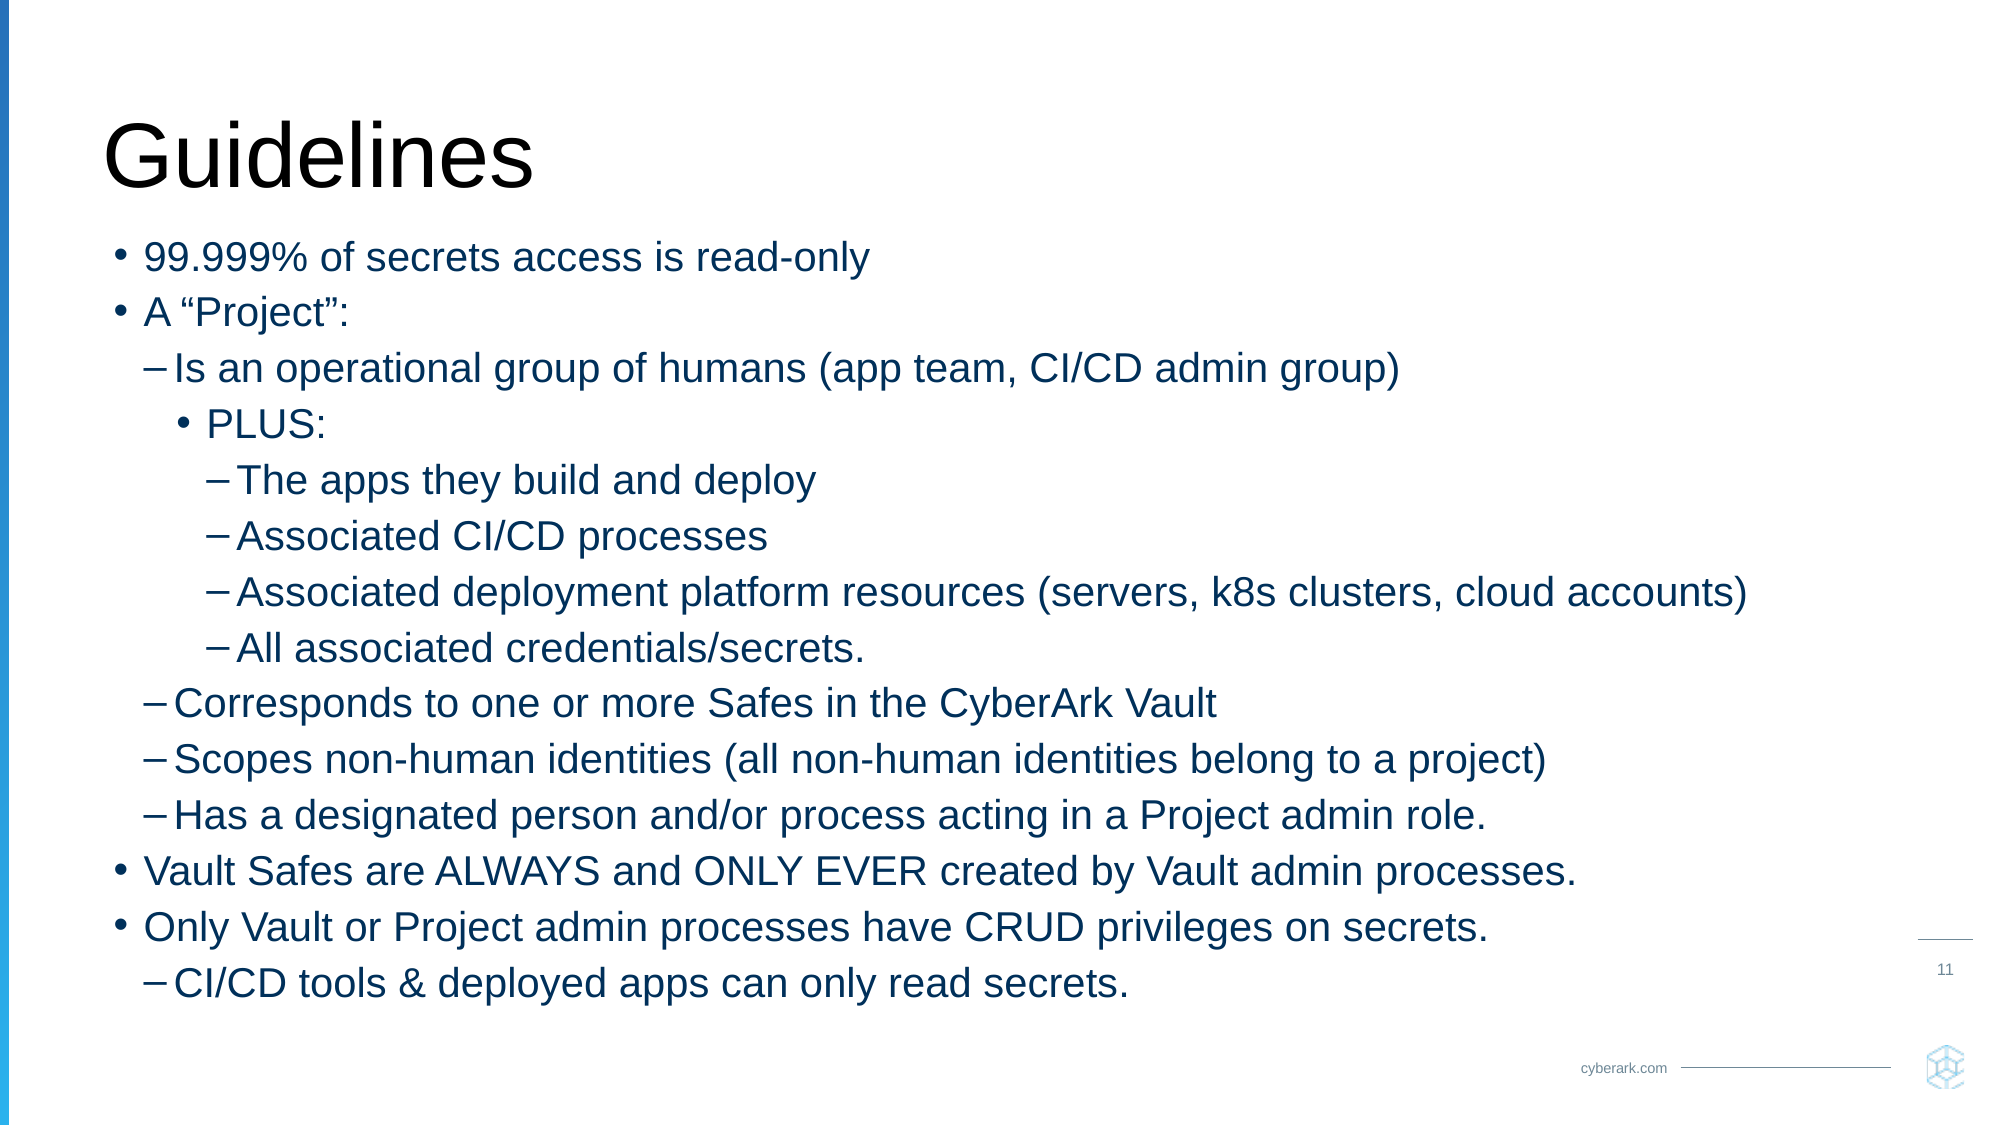

# Guidelines
99.999% of secrets access is read-only
A “Project”:
Is an operational group of humans (app team, CI/CD admin group)
PLUS:
The apps they build and deploy
Associated CI/CD processes
Associated deployment platform resources (servers, k8s clusters, cloud accounts)
All associated credentials/secrets.
Corresponds to one or more Safes in the CyberArk Vault
Scopes non-human identities (all non-human identities belong to a project)
Has a designated person and/or process acting in a Project admin role.
Vault Safes are ALWAYS and ONLY EVER created by Vault admin processes.
Only Vault or Project admin processes have CRUD privileges on secrets.
CI/CD tools & deployed apps can only read secrets.
11